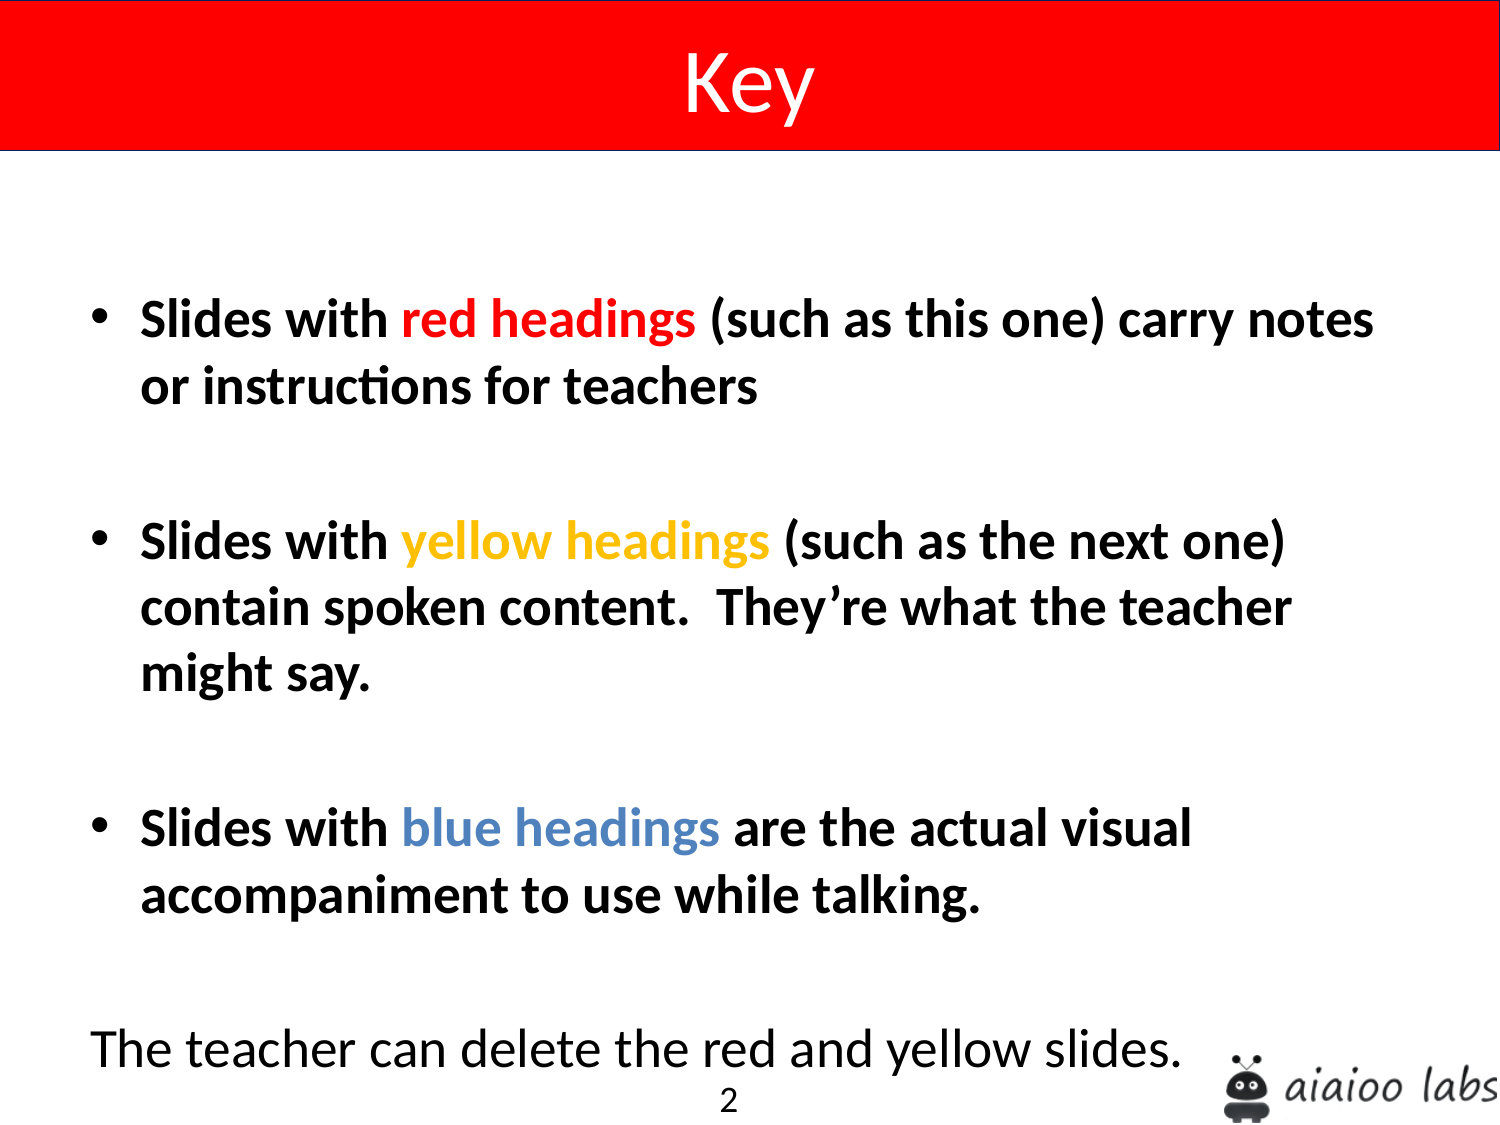

Key
Slides with red headings (such as this one) carry notes or instructions for teachers

Slides with yellow headings (such as the next one) contain spoken content.  They’re what the teacher might say.

Slides with blue headings are the actual visual accompaniment to use while talking.

The teacher can delete the red and yellow slides.